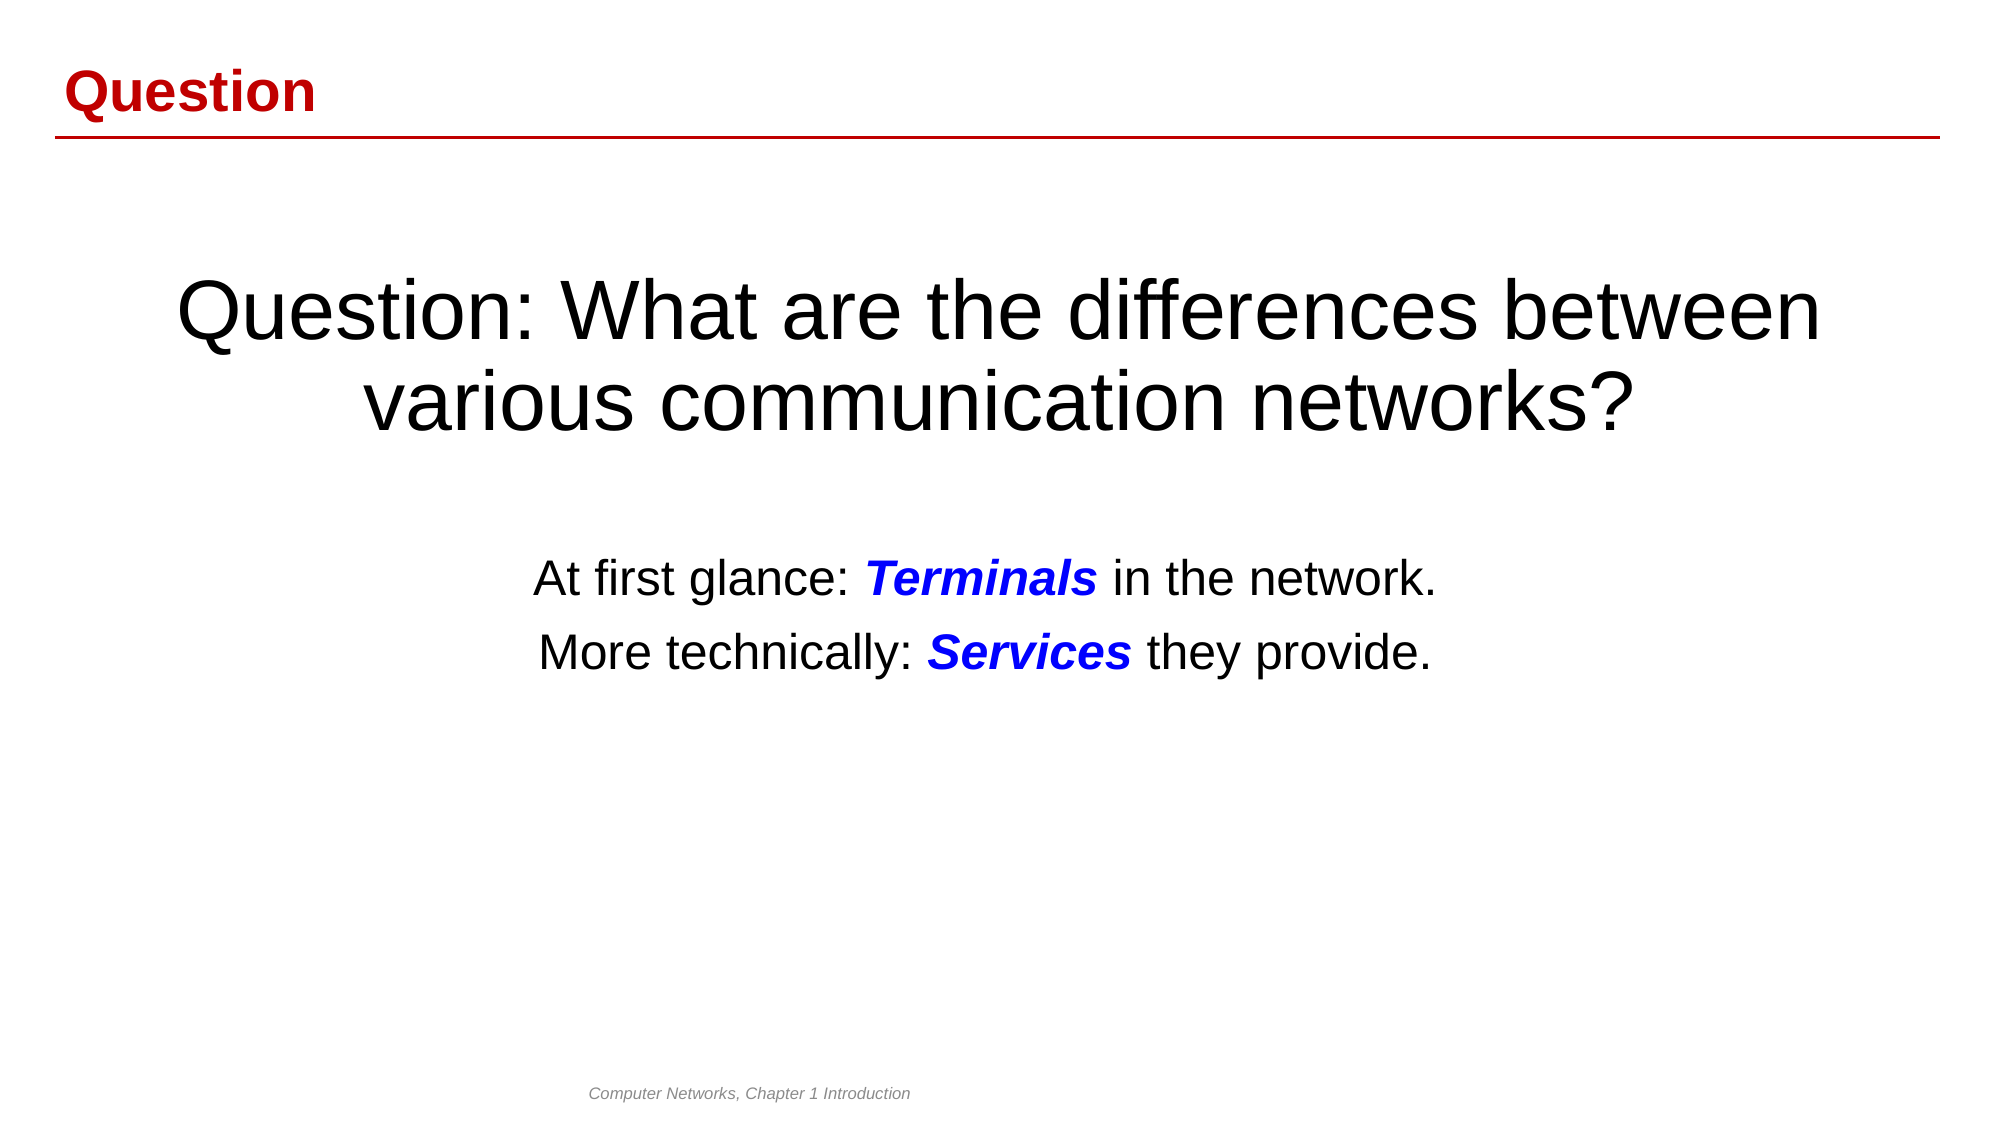

Question
# Question: What are the differences between various communication networks?
At first glance: Terminals in the network.
More technically: Services they provide.
Computer Networks, Chapter 1 Introduction